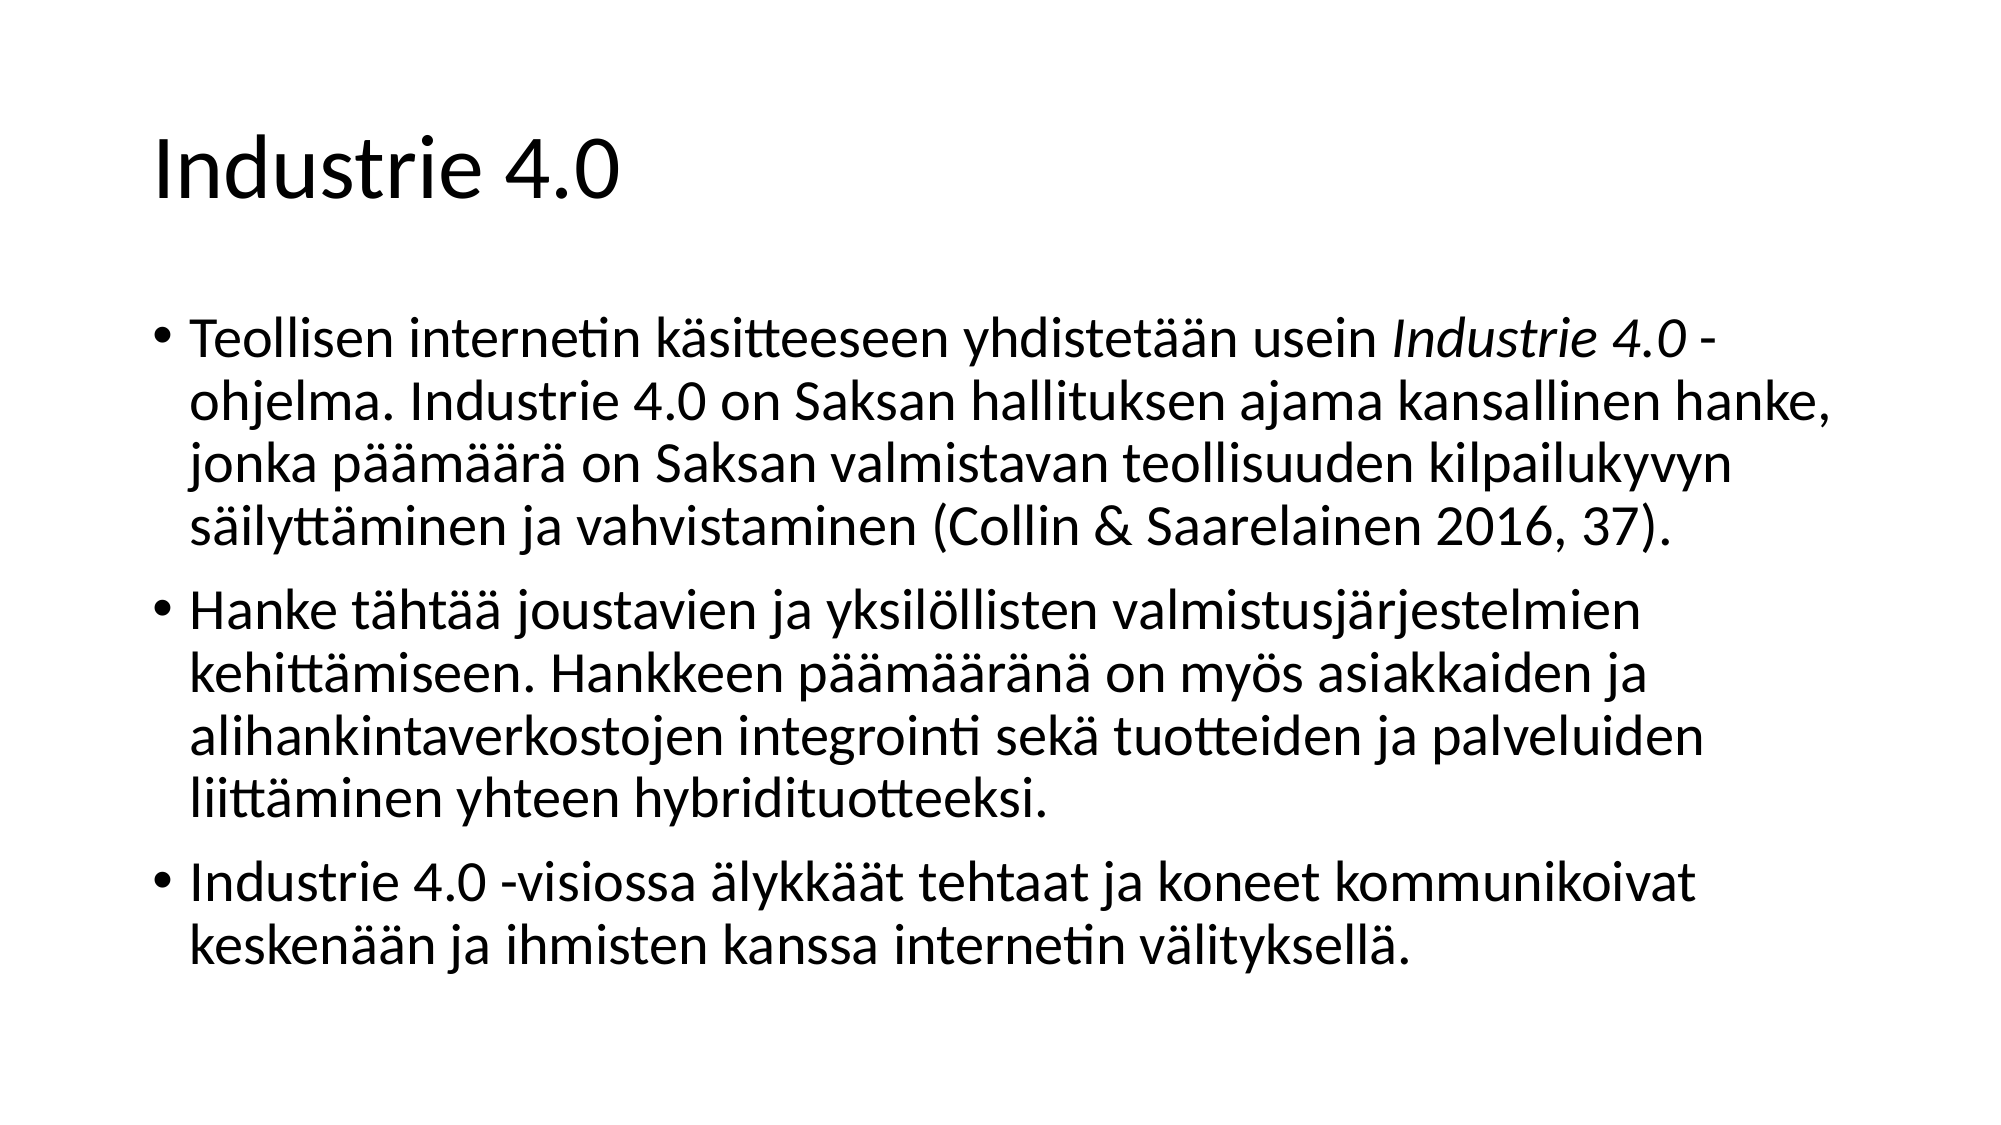

# Industrie 4.0
Teollisen internetin käsitteeseen yhdistetään usein Industrie 4.0 -ohjelma. Industrie 4.0 on Saksan hallituksen ajama kansallinen hanke, jonka päämäärä on Saksan valmistavan teollisuuden kilpailukyvyn säilyttäminen ja vahvistaminen (Collin & Saarelainen 2016, 37).
Hanke tähtää joustavien ja yksilöllisten valmistusjärjestelmien kehittämiseen. Hankkeen päämääränä on myös asiakkaiden ja alihankintaverkostojen integrointi sekä tuotteiden ja palveluiden liittäminen yhteen hybridituotteeksi.
Industrie 4.0 -visiossa älykkäät tehtaat ja koneet kommunikoivat keskenään ja ihmisten kanssa internetin välityksellä.